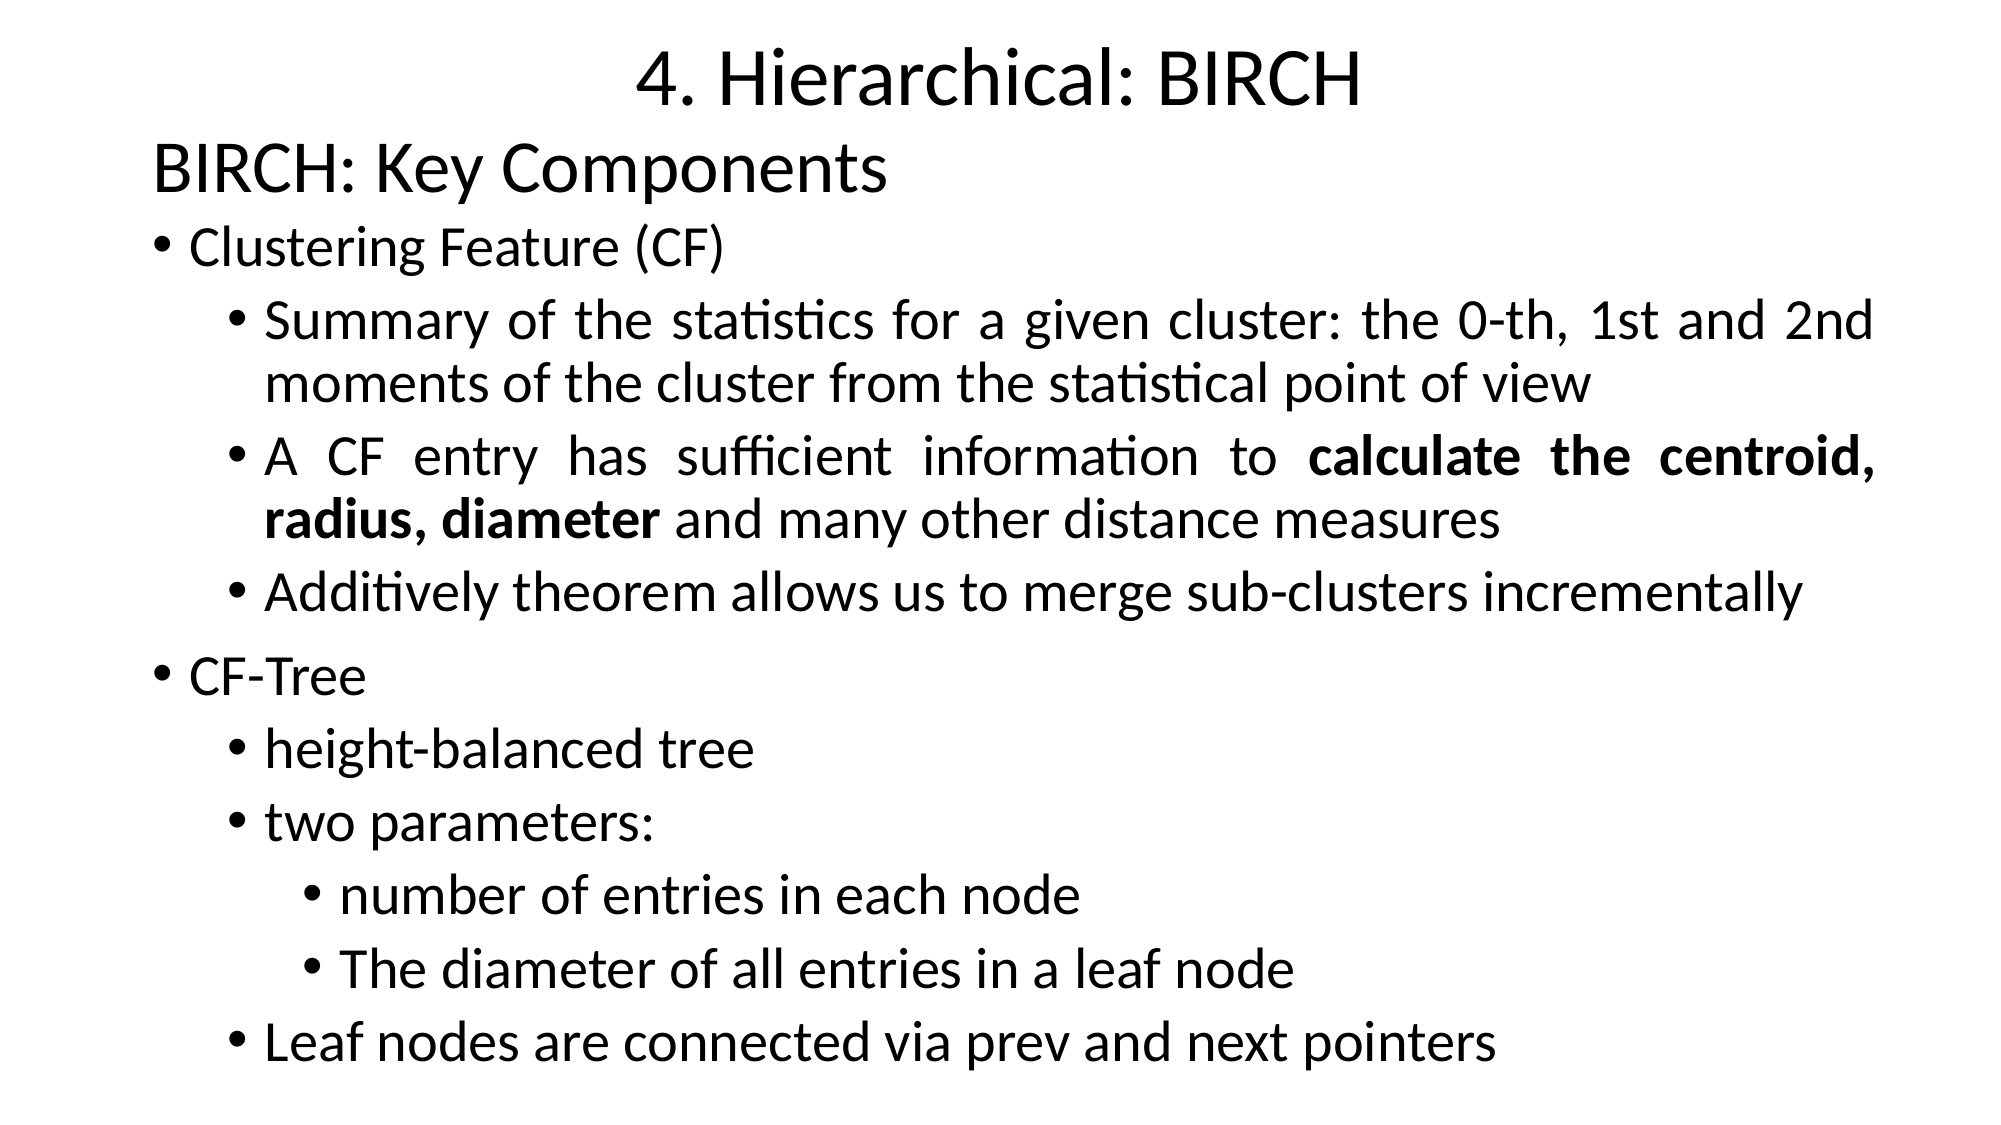

4. Hierarchical: BIRCH
# BIRCH: Key Components
Clustering Feature (CF)
Summary of the statistics for a given cluster: the 0-th, 1st and 2nd moments of the cluster from the statistical point of view
A CF entry has sufficient information to calculate the centroid, radius, diameter and many other distance measures
Additively theorem allows us to merge sub-clusters incrementally
CF-Tree
height-balanced tree
two parameters:
number of entries in each node
The diameter of all entries in a leaf node
Leaf nodes are connected via prev and next pointers